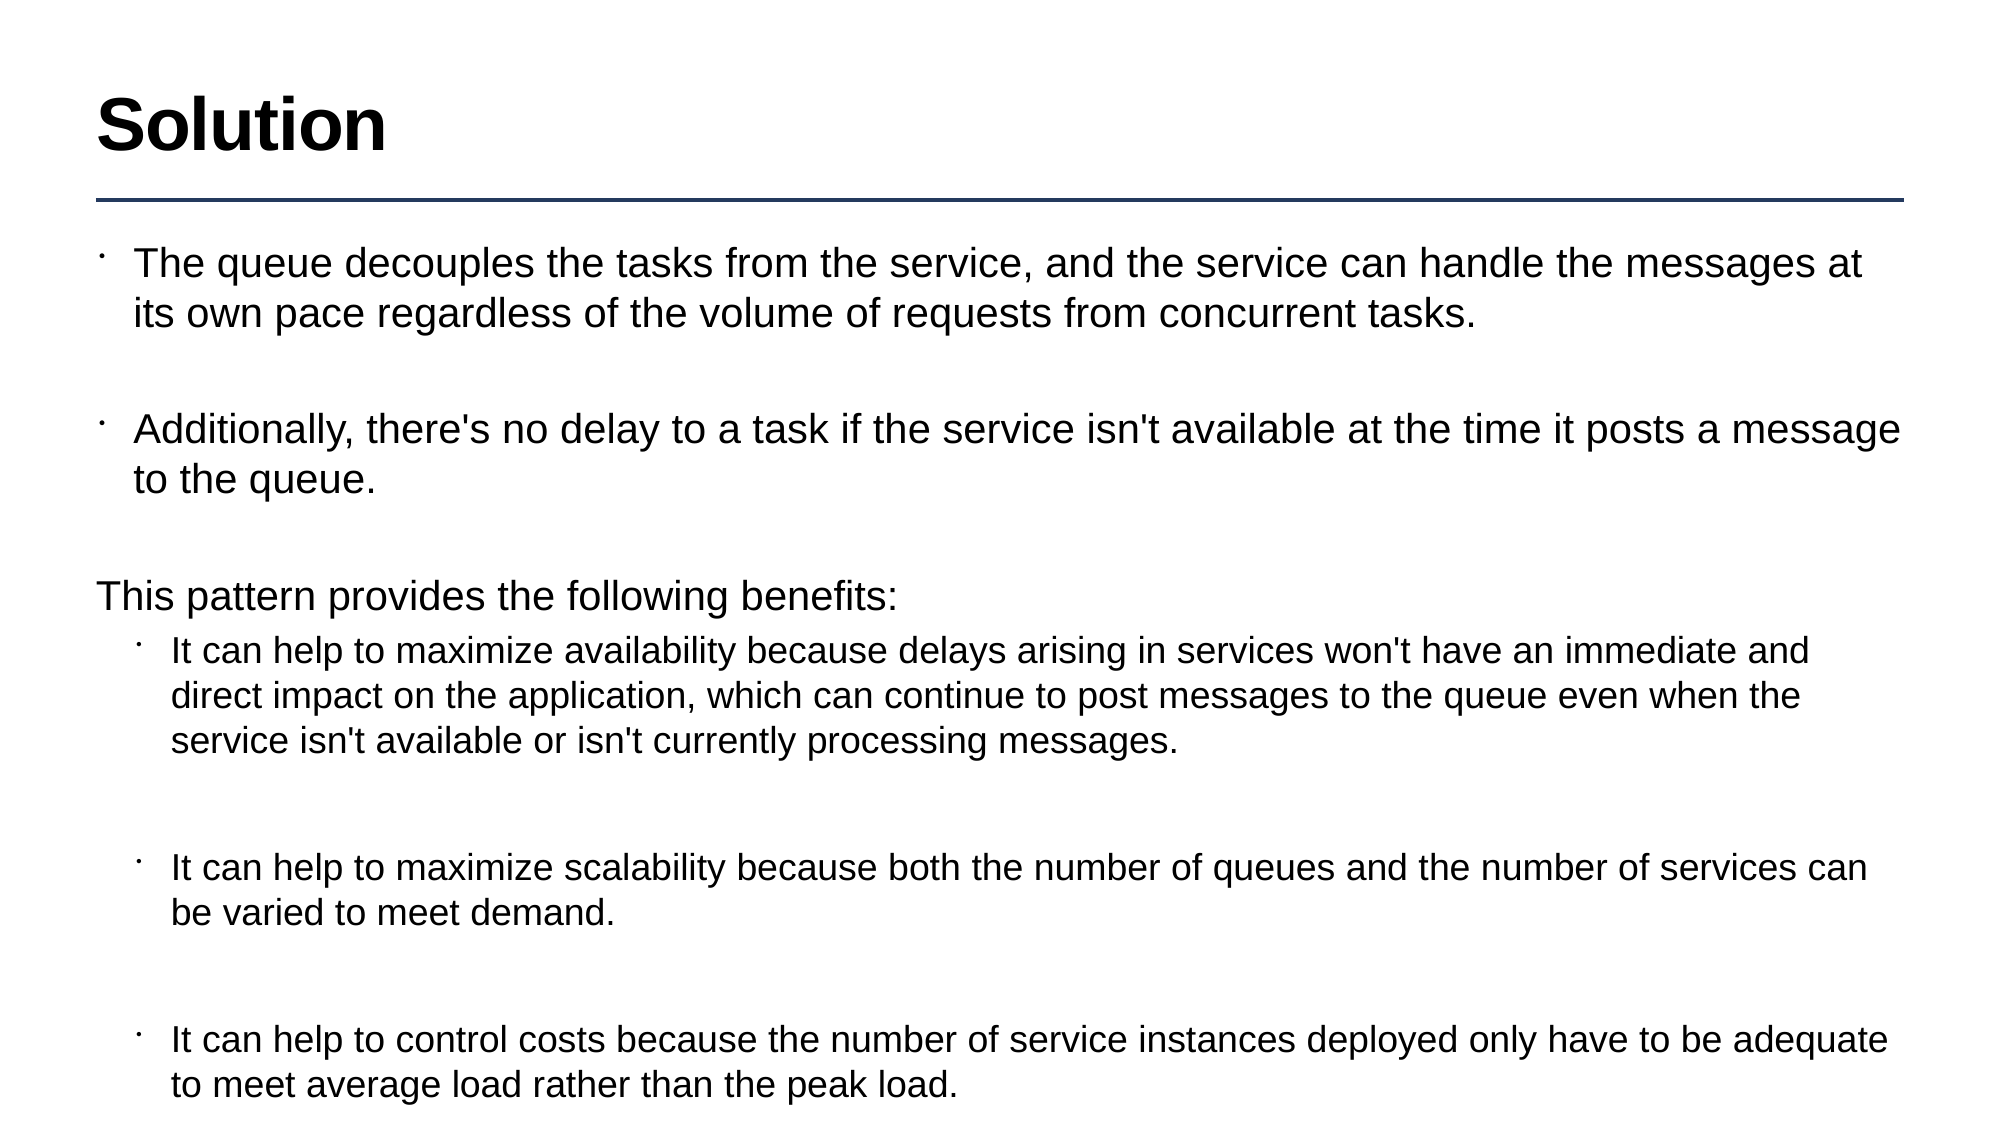

# Solution
The queue decouples the tasks from the service, and the service can handle the messages at its own pace regardless of the volume of requests from concurrent tasks.

Additionally, there's no delay to a task if the service isn't available at the time it posts a message to the queue.

This pattern provides the following benefits:
It can help to maximize availability because delays arising in services won't have an immediate and direct impact on the application, which can continue to post messages to the queue even when the service isn't available or isn't currently processing messages.

It can help to maximize scalability because both the number of queues and the number of services can be varied to meet demand.

It can help to control costs because the number of service instances deployed only have to be adequate to meet average load rather than the peak load.